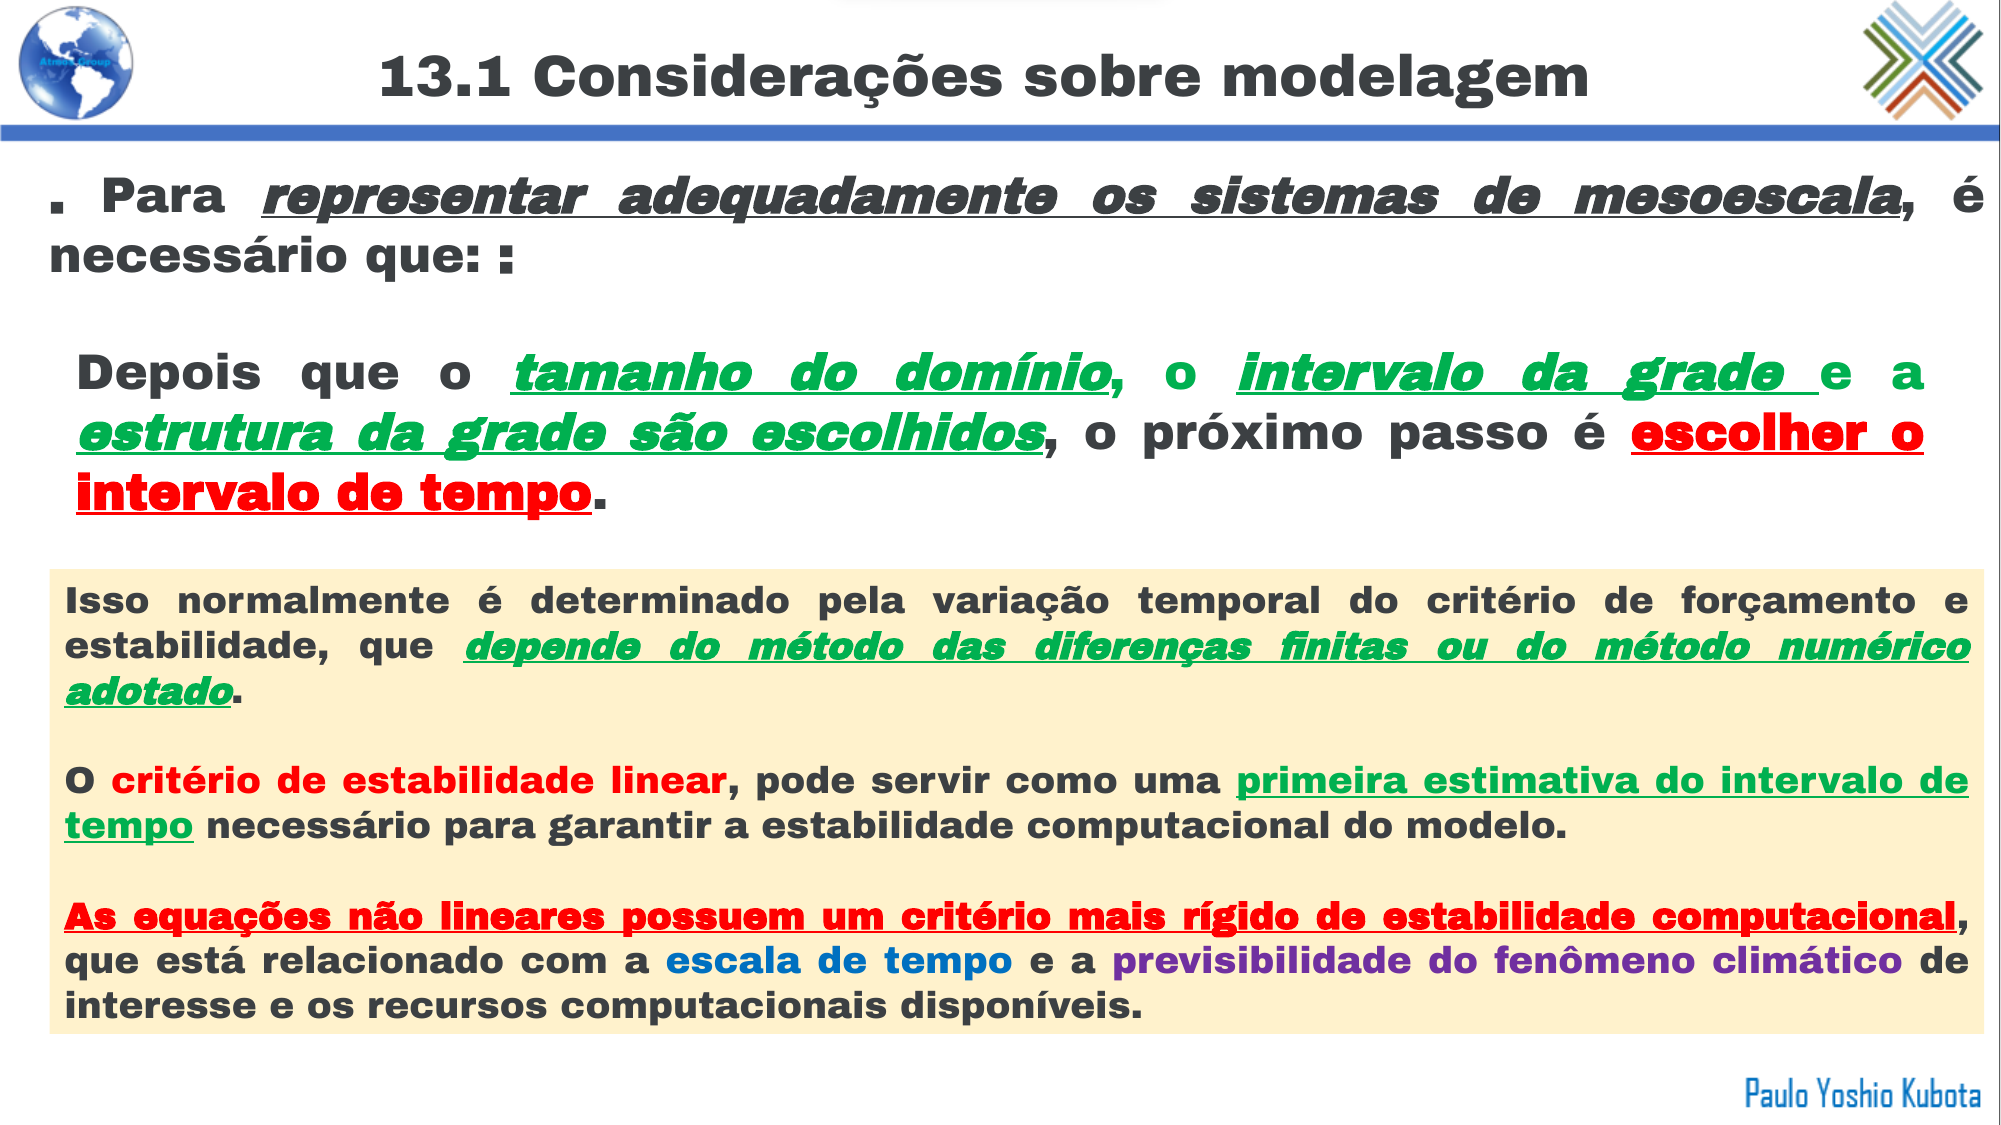

13.1 Considerações sobre modelagem
. Para representar adequadamente os sistemas de mesoescala, é necessário que: :
Depois que o tamanho do domínio, o intervalo da grade e a estrutura da grade são escolhidos, o próximo passo é escolher o intervalo de tempo.
Isso normalmente é determinado pela variação temporal do critério de forçamento e estabilidade, que depende do método das diferenças finitas ou do método numérico adotado.

O critério de estabilidade linear, pode servir como uma primeira estimativa do intervalo de tempo necessário para garantir a estabilidade computacional do modelo.

As equações não lineares possuem um critério mais rígido de estabilidade computacional, que está relacionado com a escala de tempo e a previsibilidade do fenômeno climático de interesse e os recursos computacionais disponíveis.